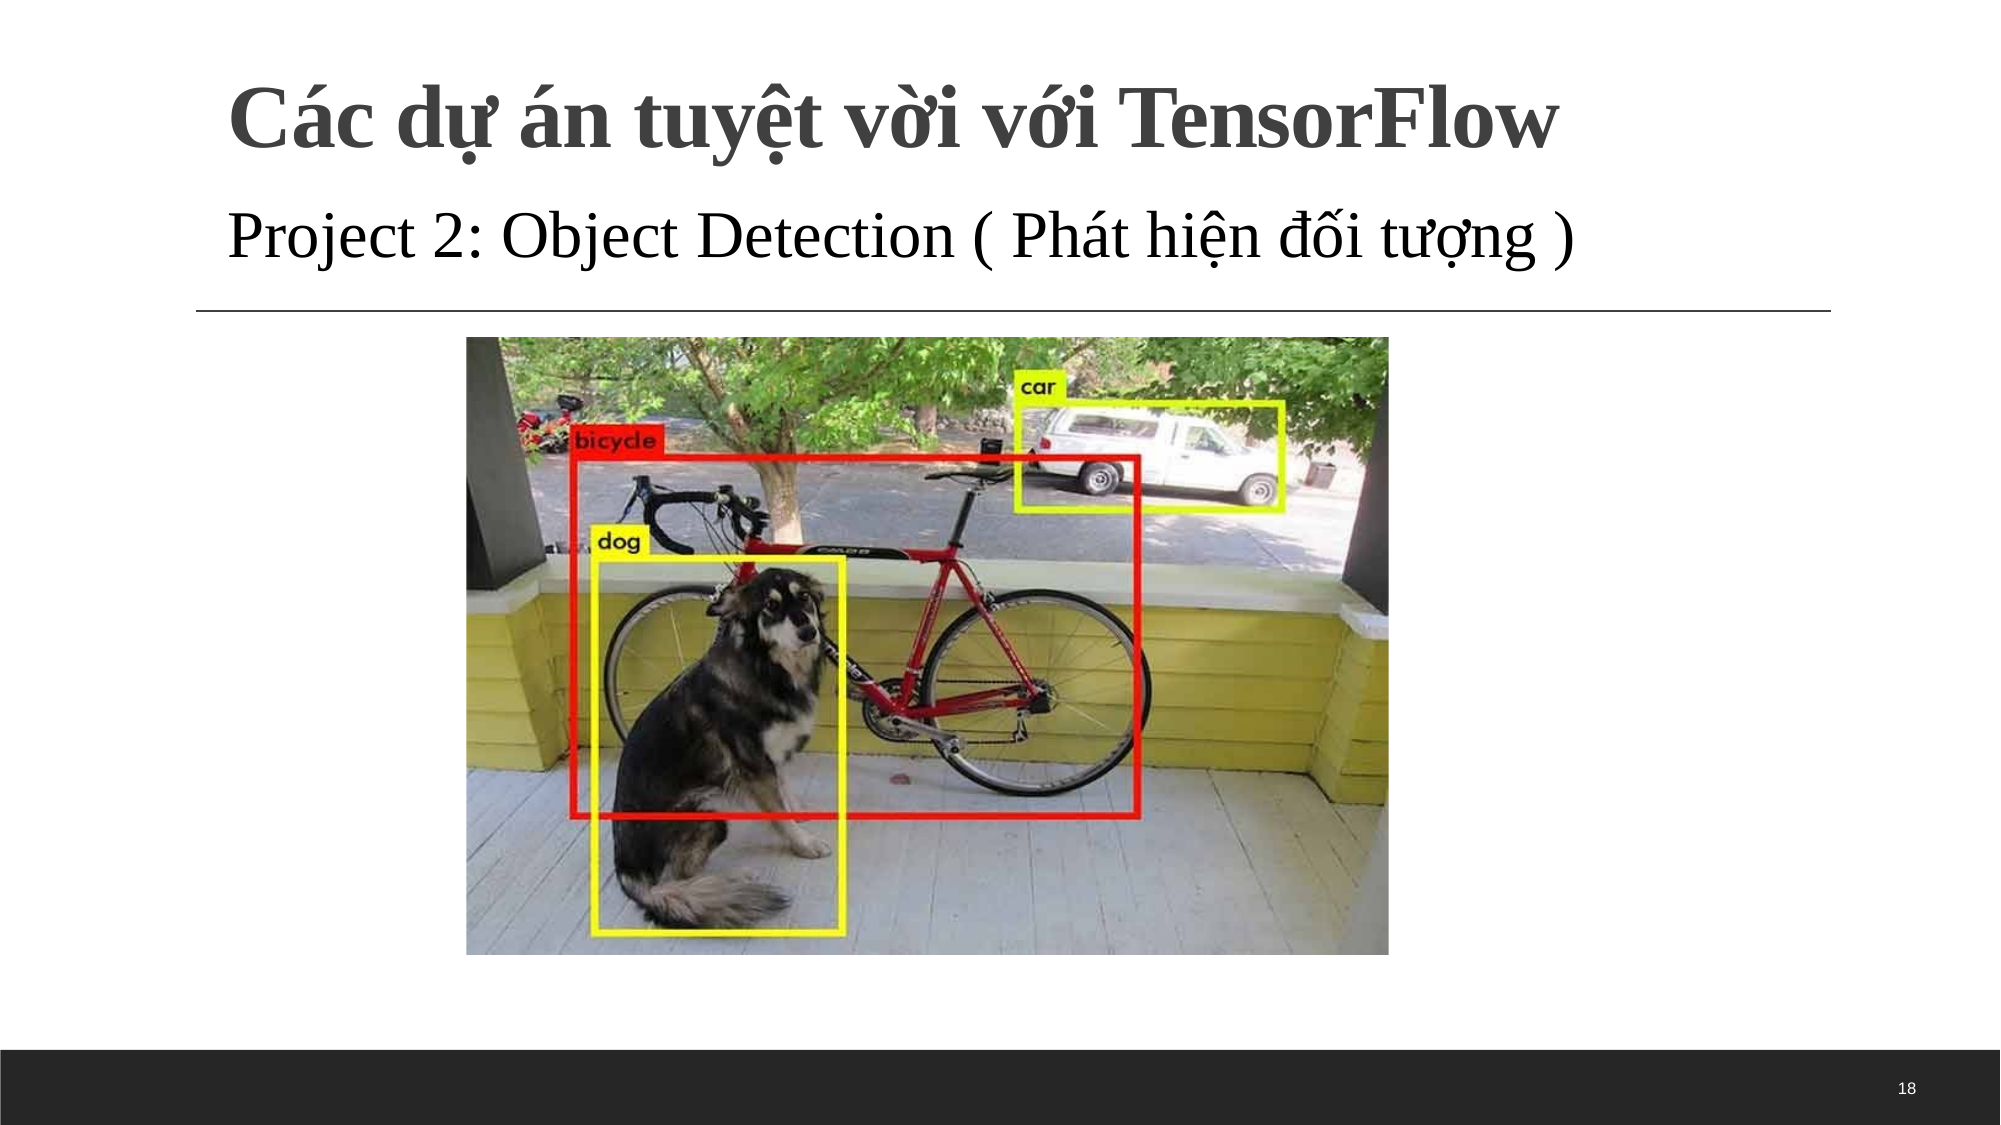

# Các dự án tuyệt vời với TensorFlow
Project 2: Object Detection ( Phát hiện đối tượng )

18